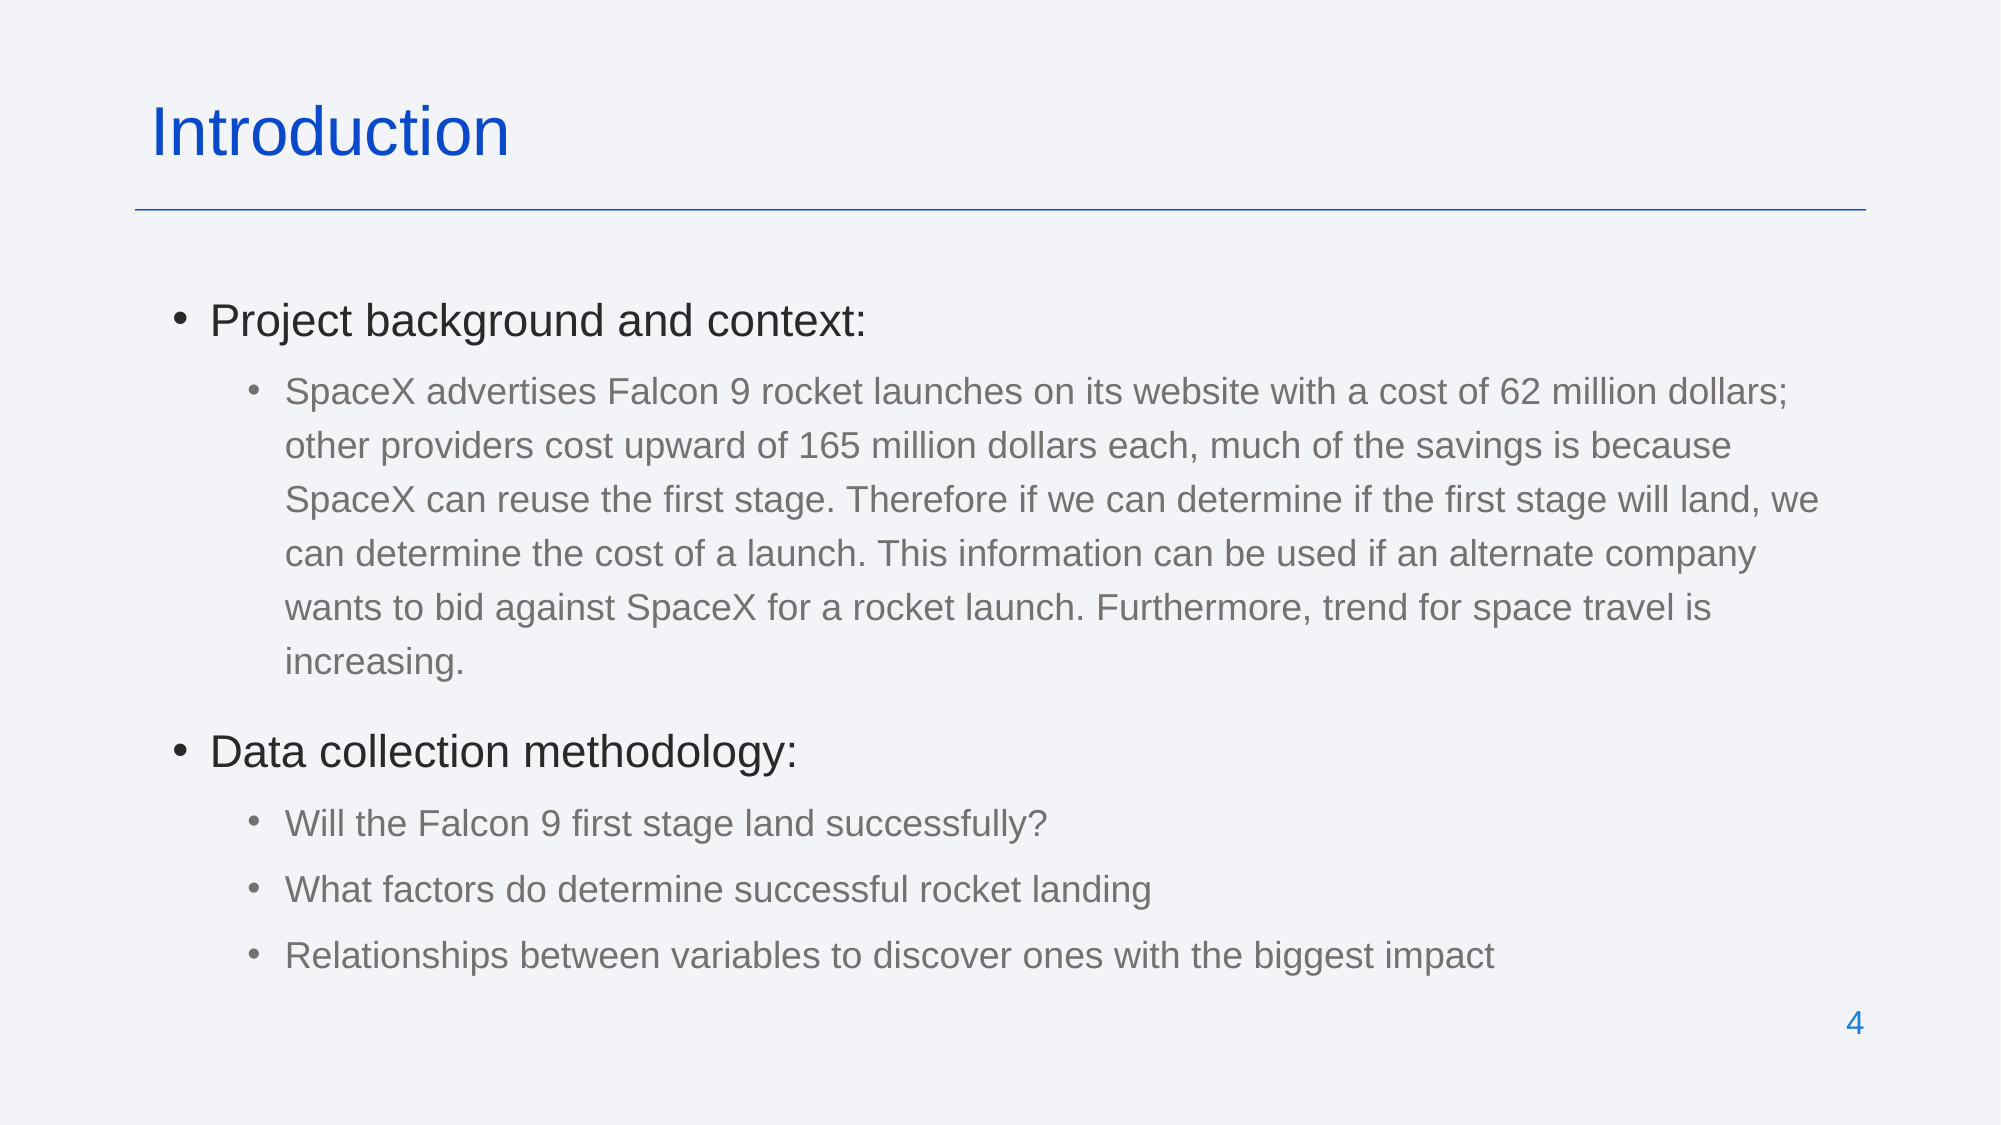

Introduction
Project background and context:
SpaceX advertises Falcon 9 rocket launches on its website with a cost of 62 million dollars; other providers cost upward of 165 million dollars each, much of the savings is because SpaceX can reuse the first stage. Therefore if we can determine if the first stage will land, we can determine the cost of a launch. This information can be used if an alternate company wants to bid against SpaceX for a rocket launch. Furthermore, trend for space travel is increasing.
Data collection methodology:
Will the Falcon 9 first stage land successfully?
What factors do determine successful rocket landing
Relationships between variables to discover ones with the biggest impact

4